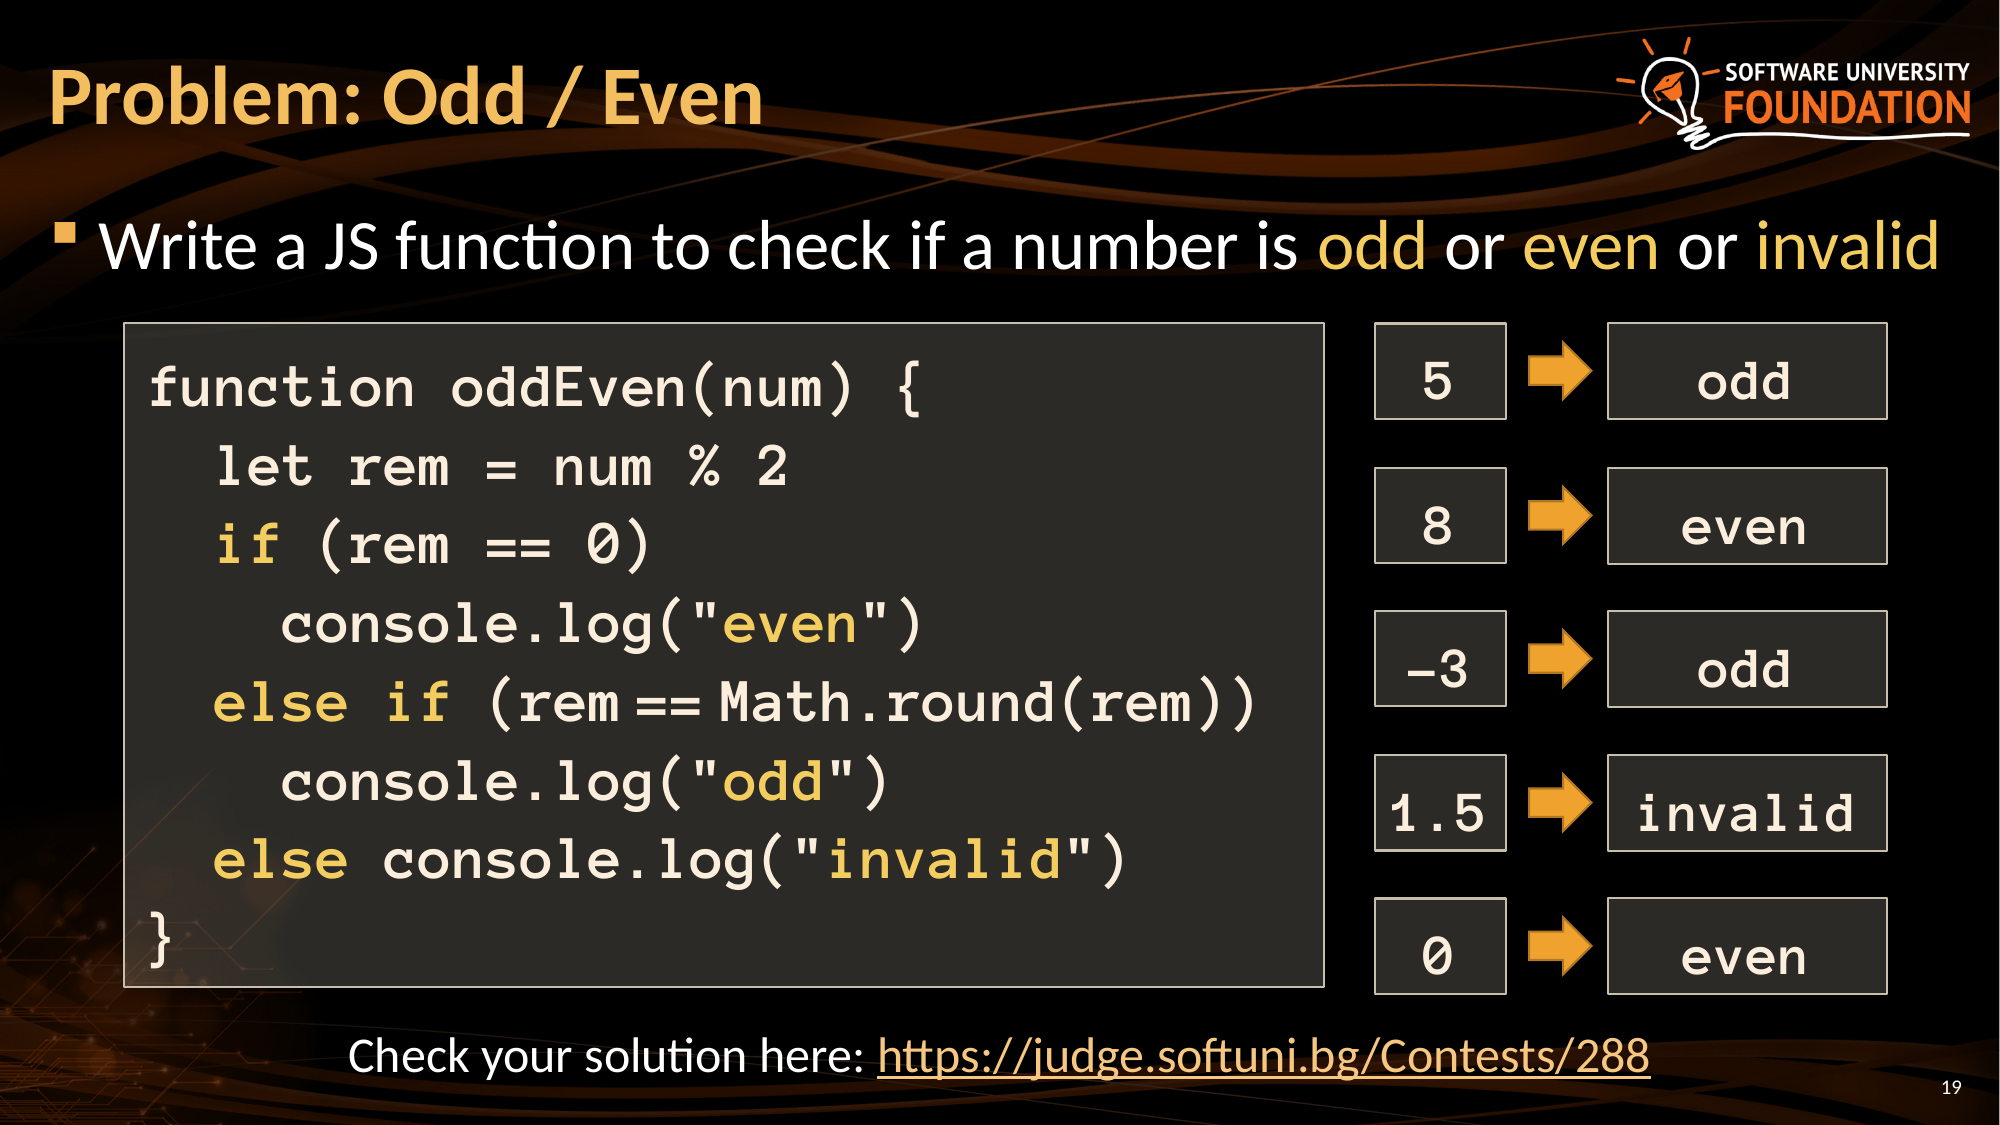

# Problem: Odd / Even
Write a JS function to check if a number is odd or even or invalid
function oddEven(num) {
  let rem = num % 2
  if (rem == 0)
    console.log("even")
  else if (rem == Math.round(rem))
    console.log("odd")
  else console.log("invalid")
}
5
odd

8
even

-3
odd

1.5
invalid

even
0

Check your solution here: https://judge.softuni.bg/Contests/288
19